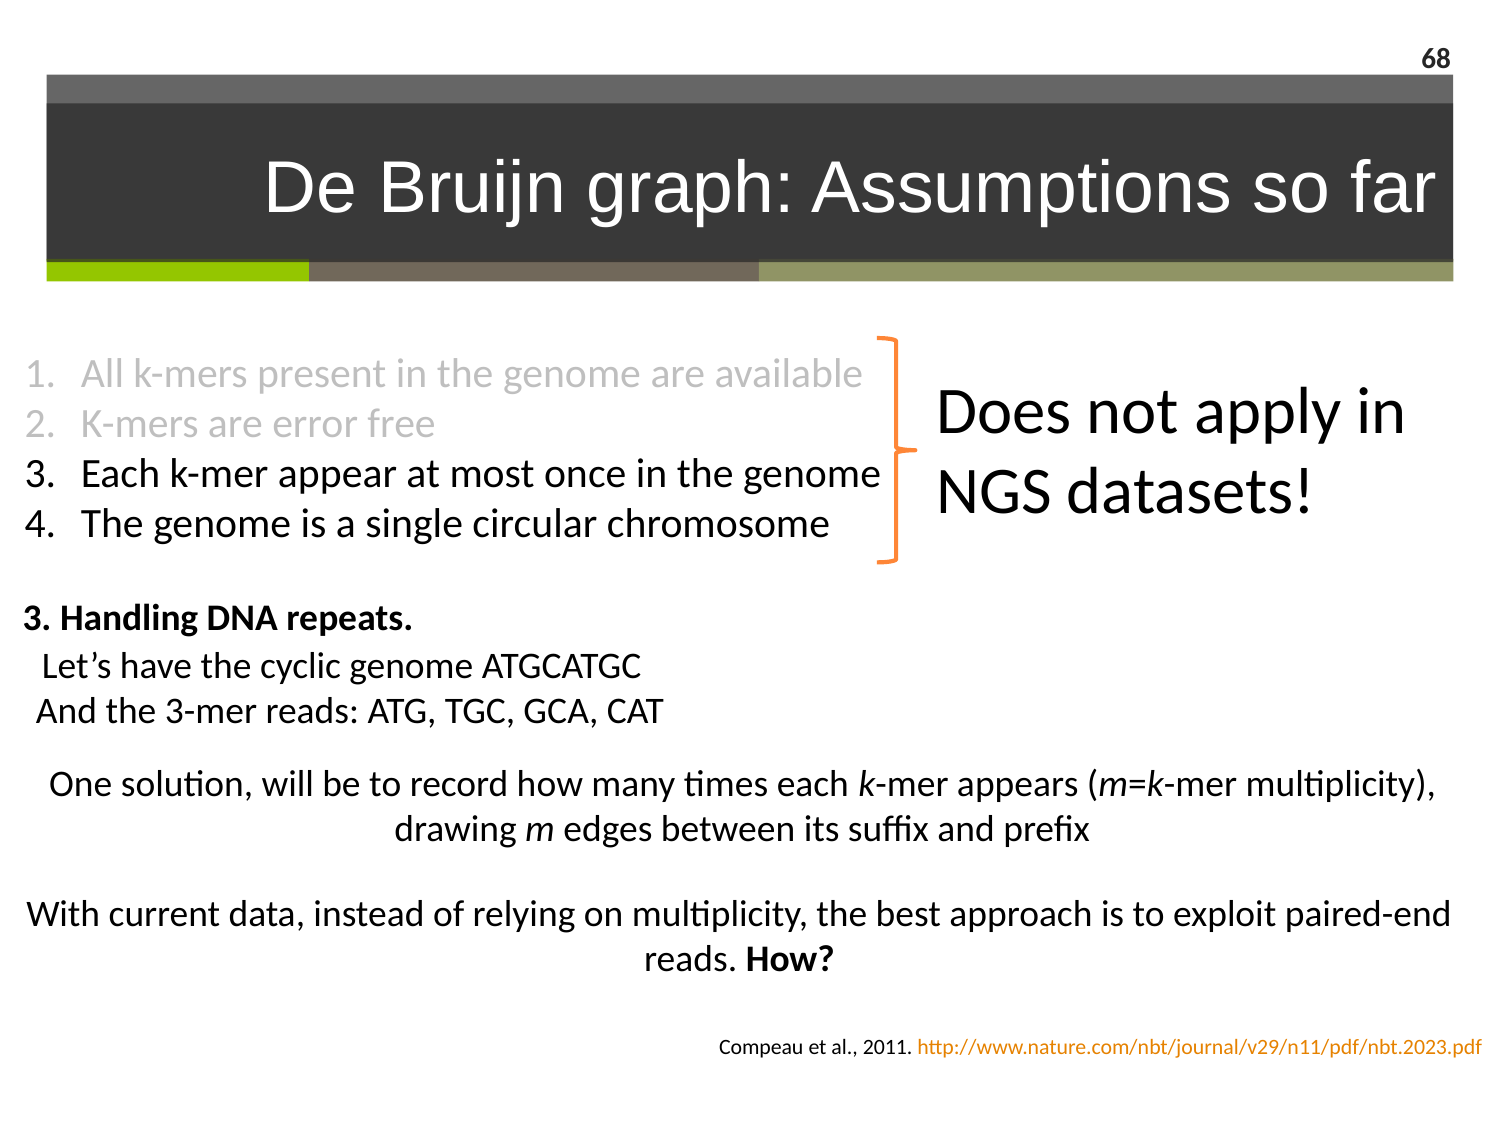

68
# De Bruijn graph: Assumptions so far
All k-mers present in the genome are available
K-mers are error free
Each k-mer appear at most once in the genome
The genome is a single circular chromosome

Does not apply in NGS datasets!
3. Handling DNA repeats.
Let’s have the cyclic genome ATGCATGC
And the 3-mer reads: ATG, TGC, GCA, CAT
One solution, will be to record how many times each k-mer appears (m=k-mer multiplicity), drawing m edges between its suffix and prefix
With current data, instead of relying on multiplicity, the best approach is to exploit paired-end reads. How?
Compeau et al., 2011. http://www.nature.com/nbt/journal/v29/n11/pdf/nbt.2023.pdf